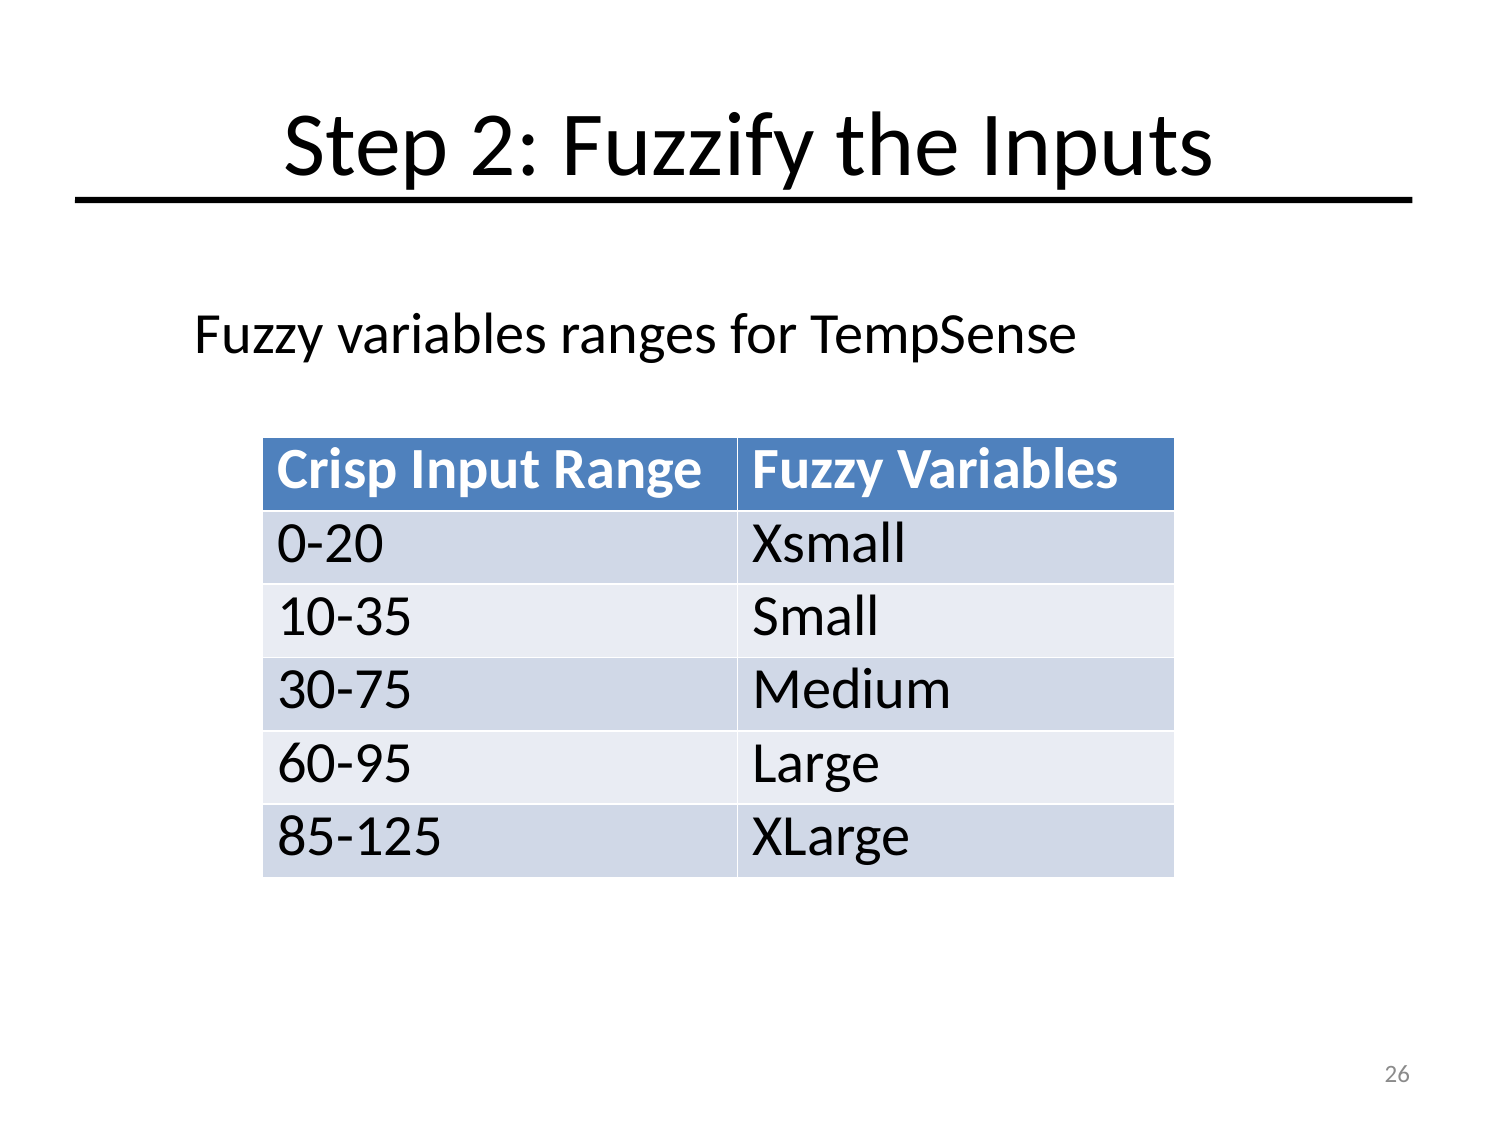

# Step 2: Fuzzify the Inputs

Fuzzy variables ranges for TempSense
| Crisp Input Range | Fuzzy Variables |
| --- | --- |
| 0-20 | Xsmall |
| 10-35 | Small |
| 30-75 | Medium |
| 60-95 | Large |
| 85-125 | XLarge |
26